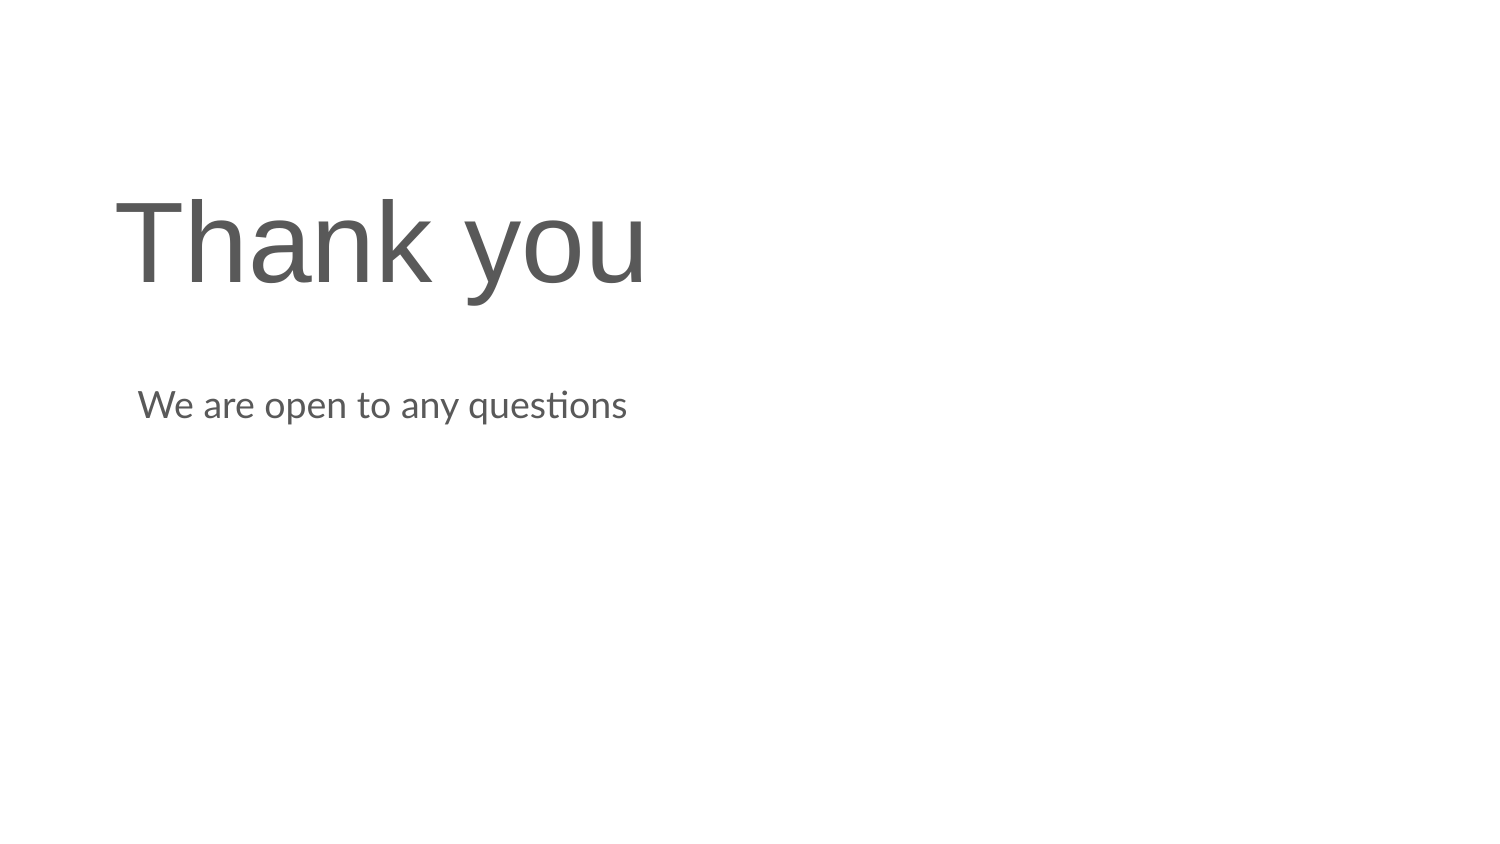

Thank you
We are open to any questions